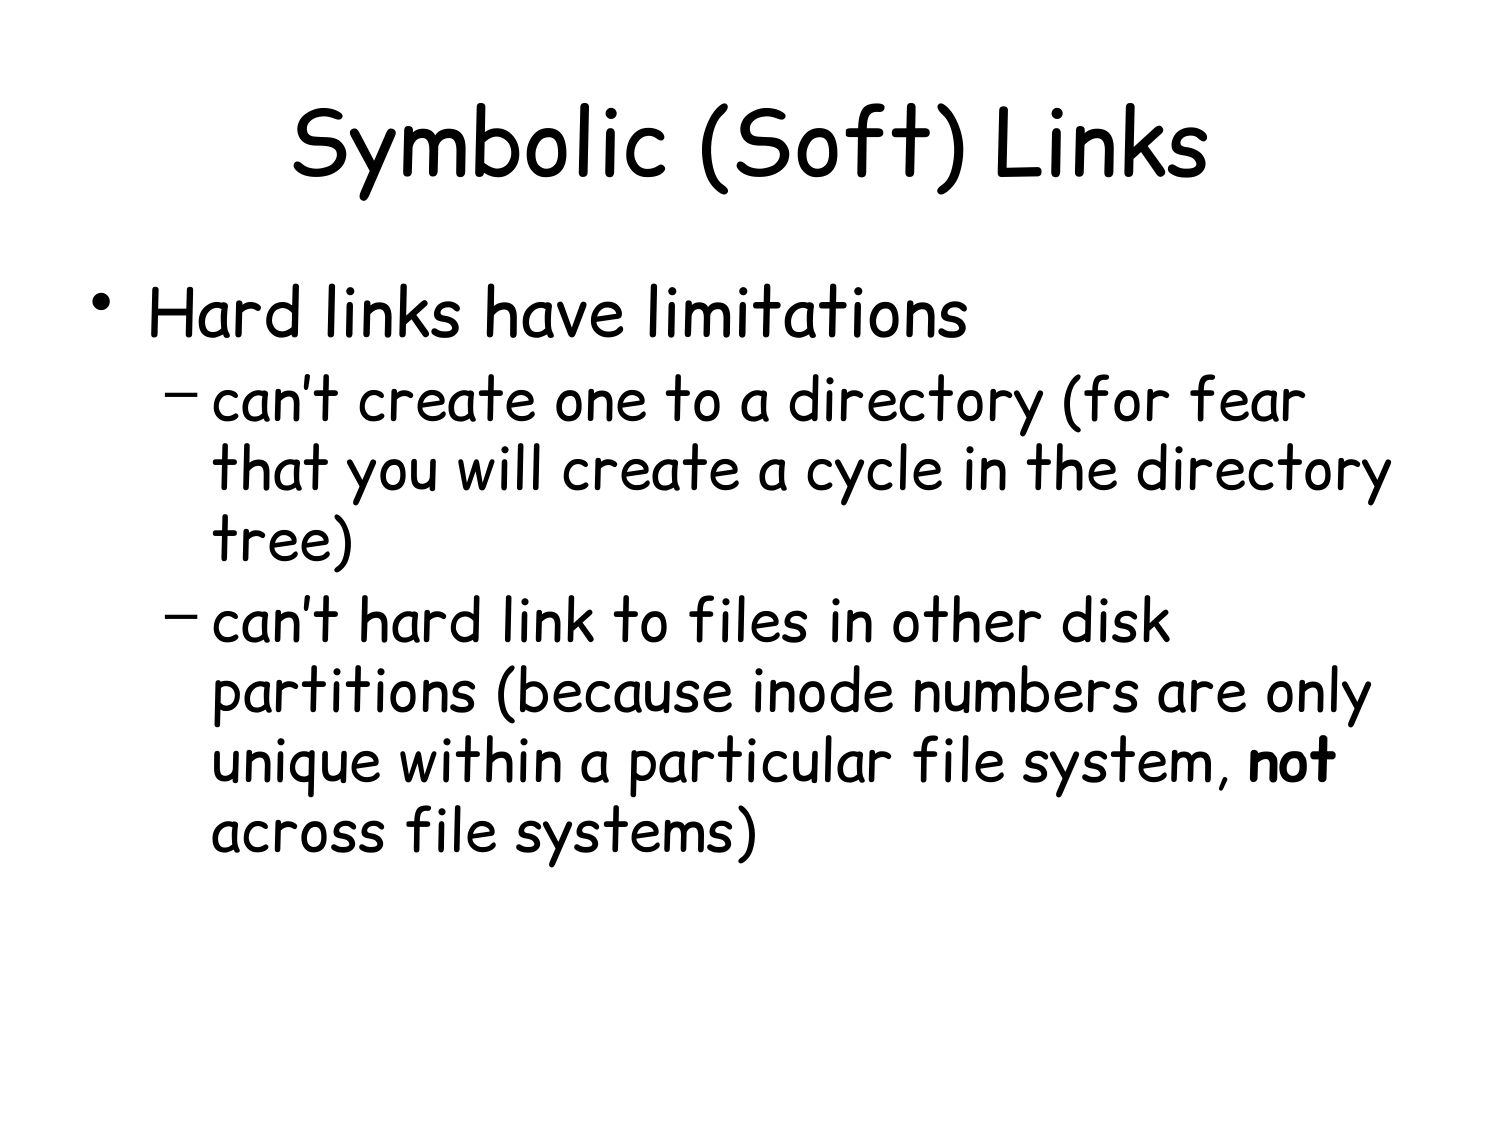

# Symbolic (Soft) Links
Hard links have limitations
can’t create one to a directory (for fear that you will create a cycle in the directory tree)
can’t hard link to files in other disk partitions (because inode numbers are only unique within a particular file system, not across file systems)